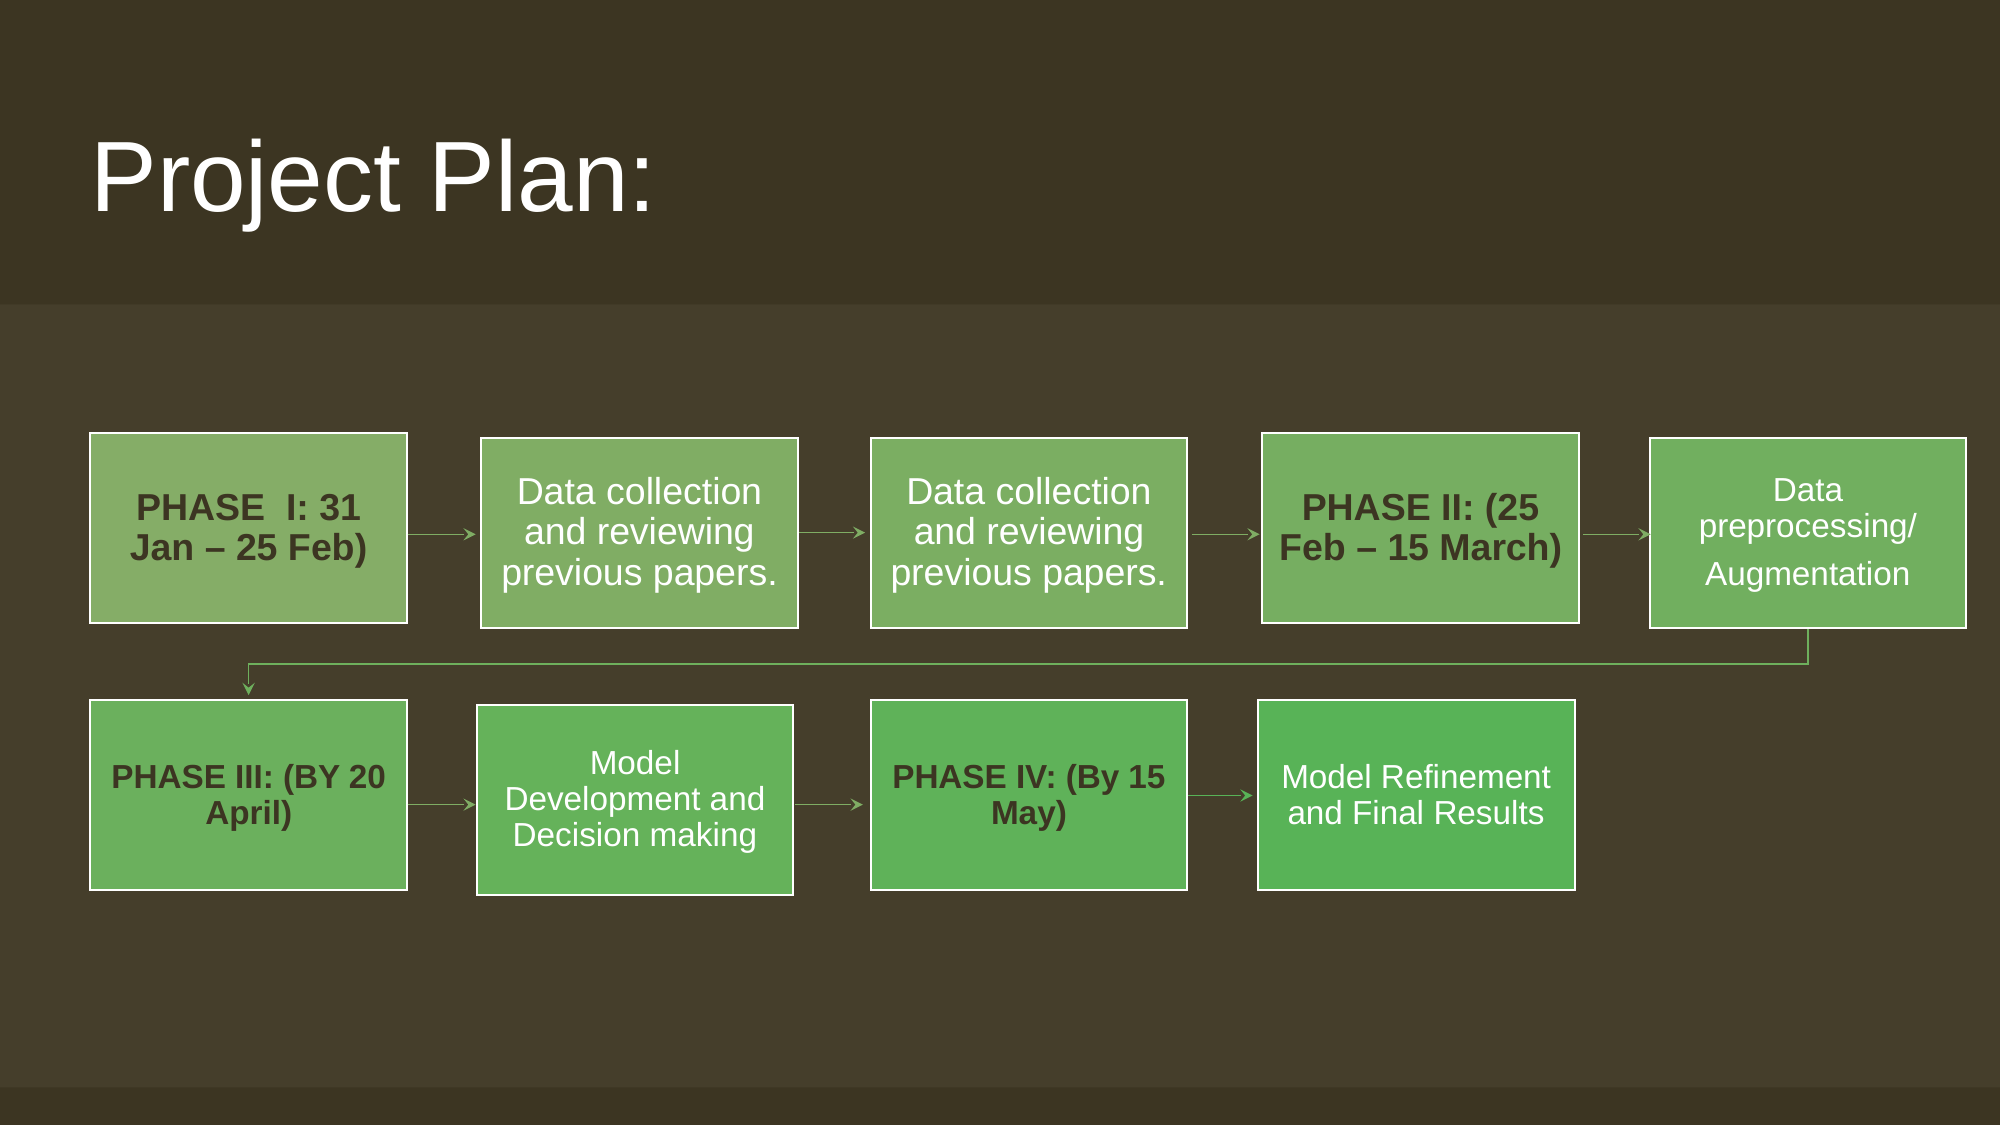

# Project Plan:

PHASE  I: 31 Jan – 25 Feb)

PHASE II: (25 Feb – 15 March)

Data collection and reviewing previous papers.

Data collection and reviewing previous papers.

Data preprocessing/
Augmentation

PHASE III: (BY 20 April)

PHASE IV: (By 15 May)

Model Refinement and Final Results

Model Development and Decision making